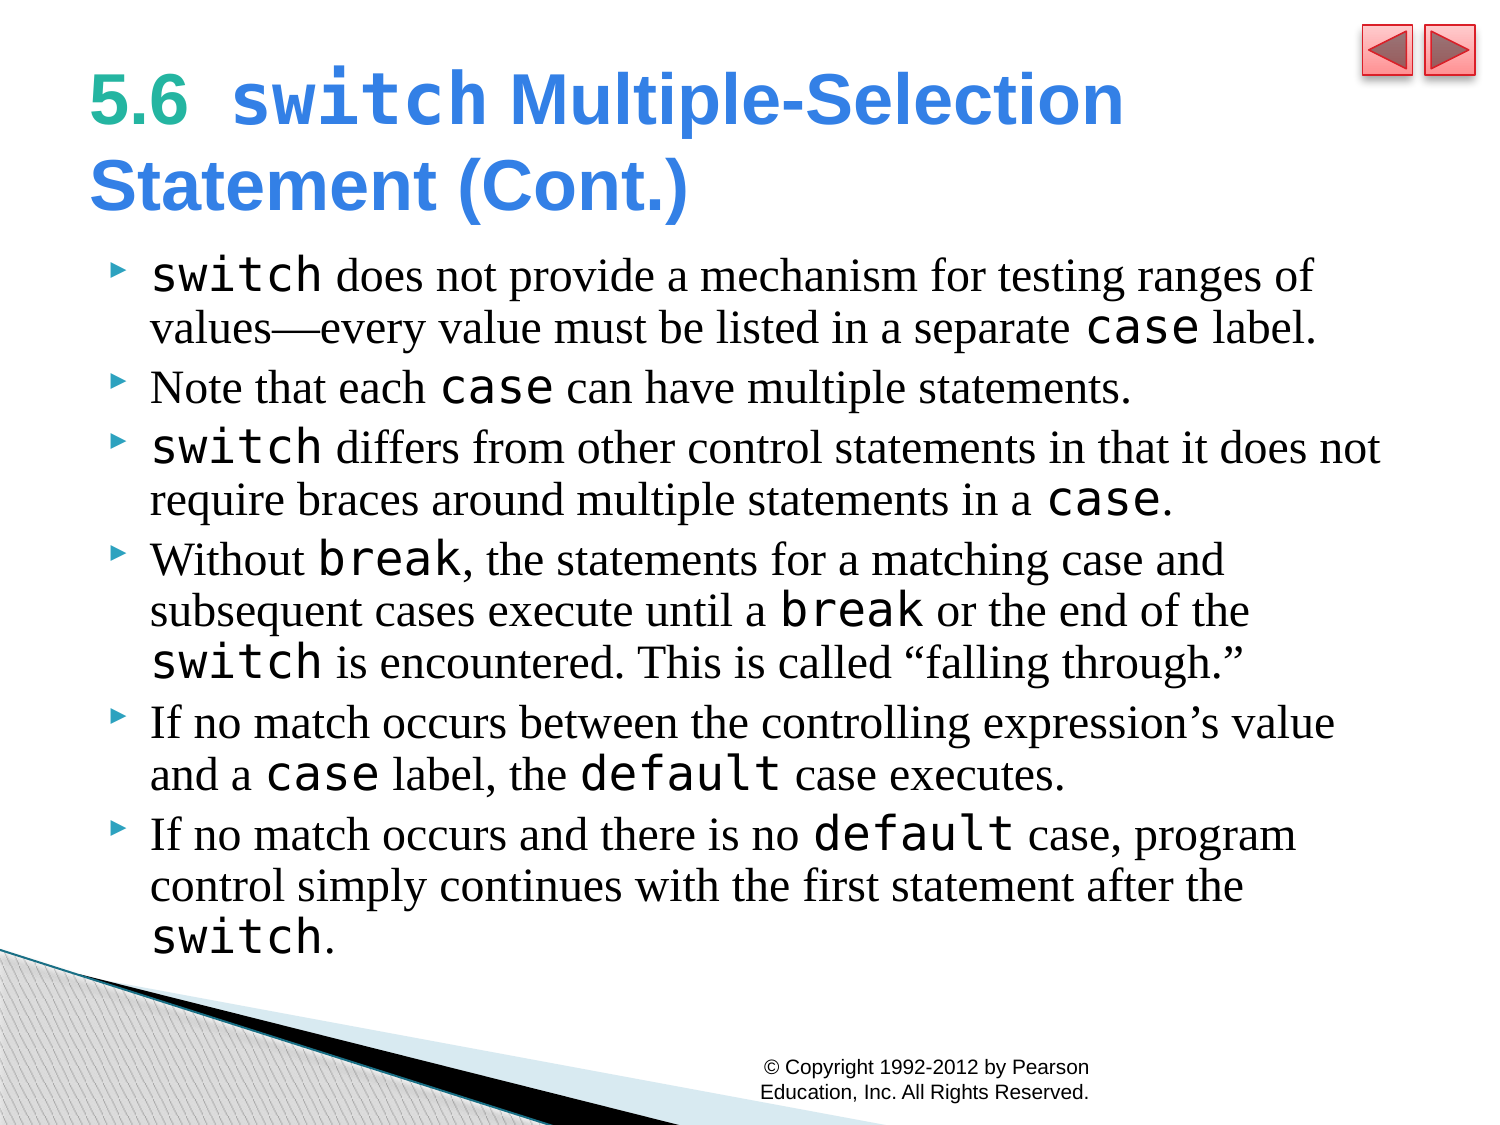

# 5.6  switch Multiple-Selection Statement (Cont.)
switch does not provide a mechanism for testing ranges of values—every value must be listed in a separate case label.
Note that each case can have multiple statements.
switch differs from other control statements in that it does not require braces around multiple statements in a case.
Without break, the statements for a matching case and subsequent cases execute until a break or the end of the switch is encountered. This is called “falling through.”
If no match occurs between the controlling expression’s value and a case label, the default case executes.
If no match occurs and there is no default case, program control simply continues with the first statement after the switch.
© Copyright 1992-2012 by Pearson Education, Inc. All Rights Reserved.